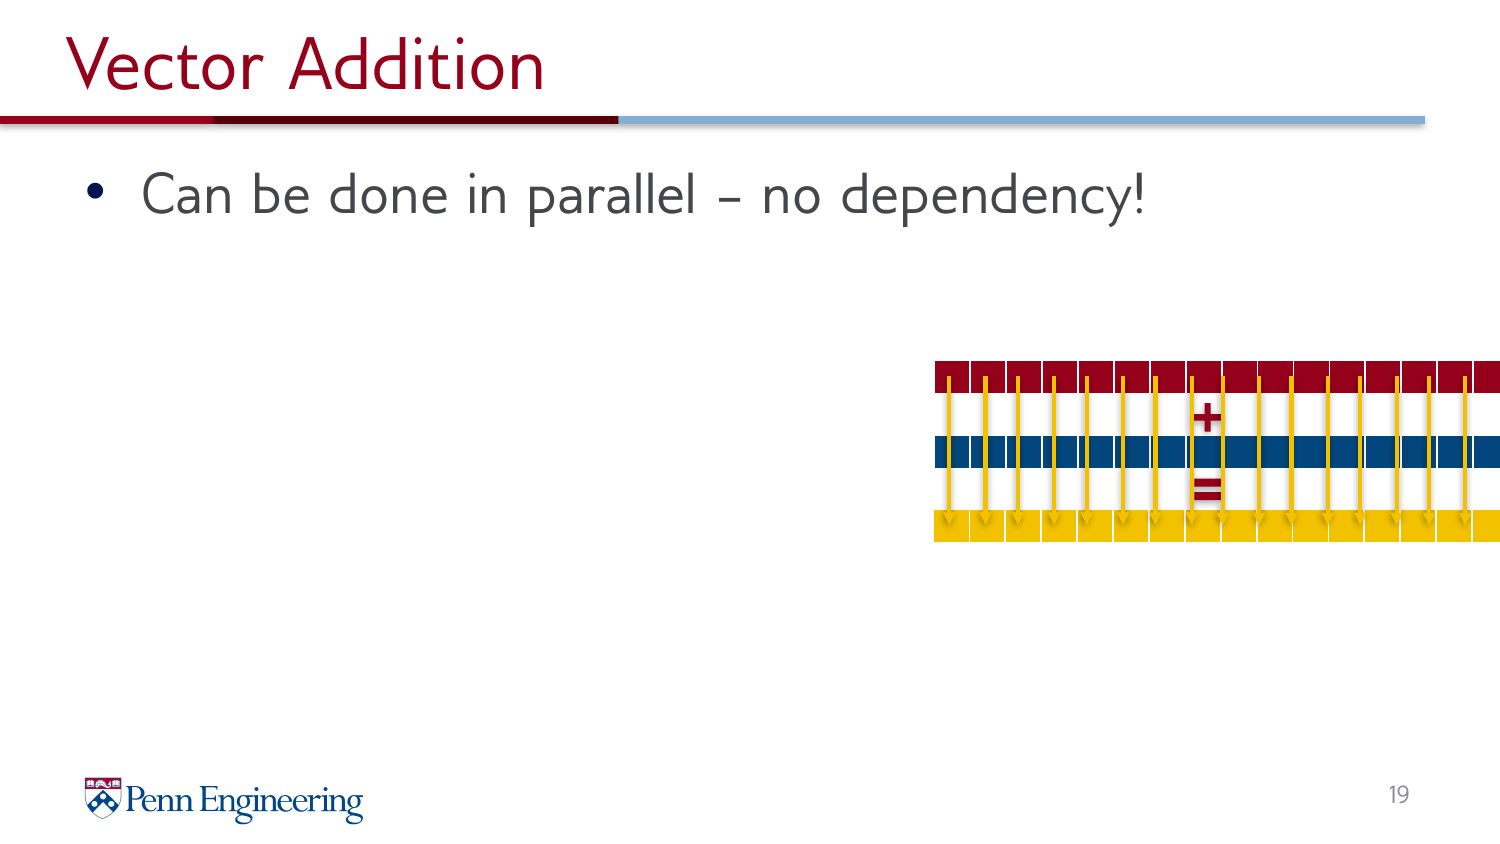

# Vector Addition
Can be done in parallel – no dependency!
|  |  |  |  |  |  |  |  |  |  |  |  |  |  |  |  |
| --- | --- | --- | --- | --- | --- | --- | --- | --- | --- | --- | --- | --- | --- | --- | --- |

|  |  |  |  |  |  |  |  |  |  |  |  |  |  |  |  |
| --- | --- | --- | --- | --- | --- | --- | --- | --- | --- | --- | --- | --- | --- | --- | --- |

|  |  |  |  |  |  |  |  |  |  |  |  |  |  |  |  |
| --- | --- | --- | --- | --- | --- | --- | --- | --- | --- | --- | --- | --- | --- | --- | --- |
19